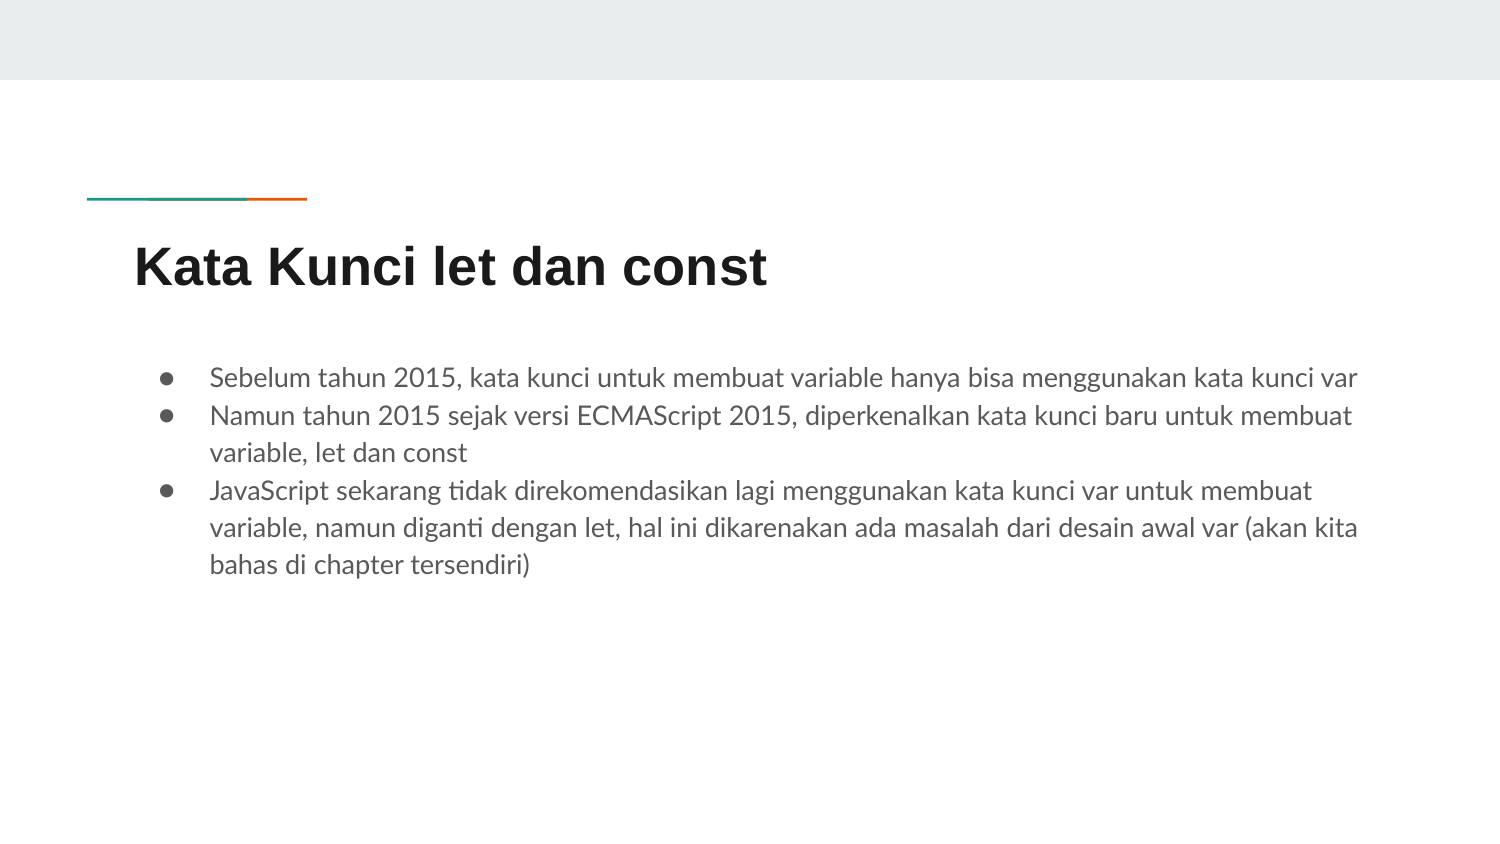

# Kata Kunci let dan const
Sebelum tahun 2015, kata kunci untuk membuat variable hanya bisa menggunakan kata kunci var
Namun tahun 2015 sejak versi ECMAScript 2015, diperkenalkan kata kunci baru untuk membuat variable, let dan const
JavaScript sekarang tidak direkomendasikan lagi menggunakan kata kunci var untuk membuat variable, namun diganti dengan let, hal ini dikarenakan ada masalah dari desain awal var (akan kita bahas di chapter tersendiri)